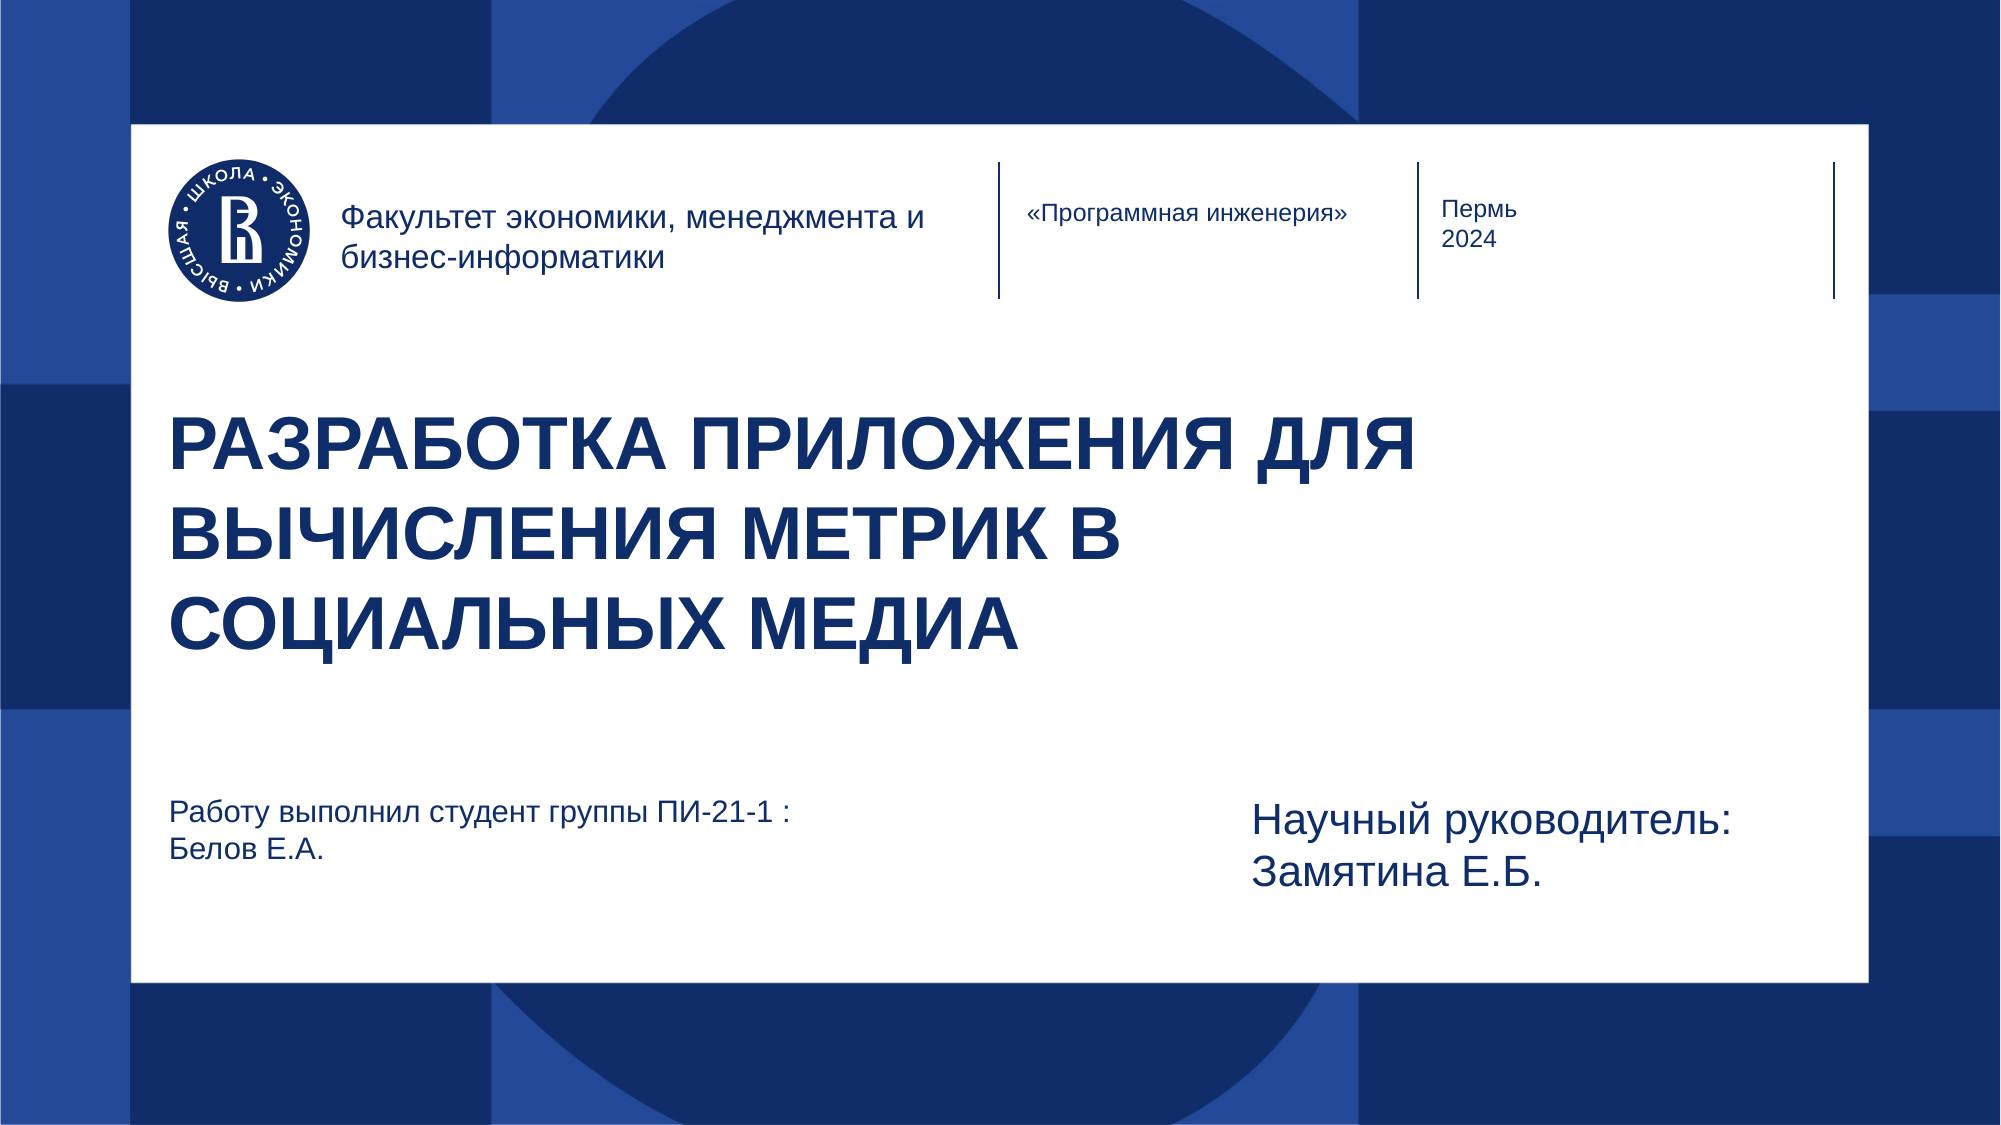

Пермь
2024
Факультет экономики, менеджмента и бизнес-информатики
«Программная инженерия»
# РАЗРАБОТКА ПРИЛОЖЕНИЯ ДЛЯ ВЫЧИСЛЕНИЯ МЕТРИК В СОЦИАЛЬНЫХ МЕДИА
Научный руководитель:
Замятина Е.Б.

Работу выполнил студент группы ПИ-21-1 :
Белов Е.А.